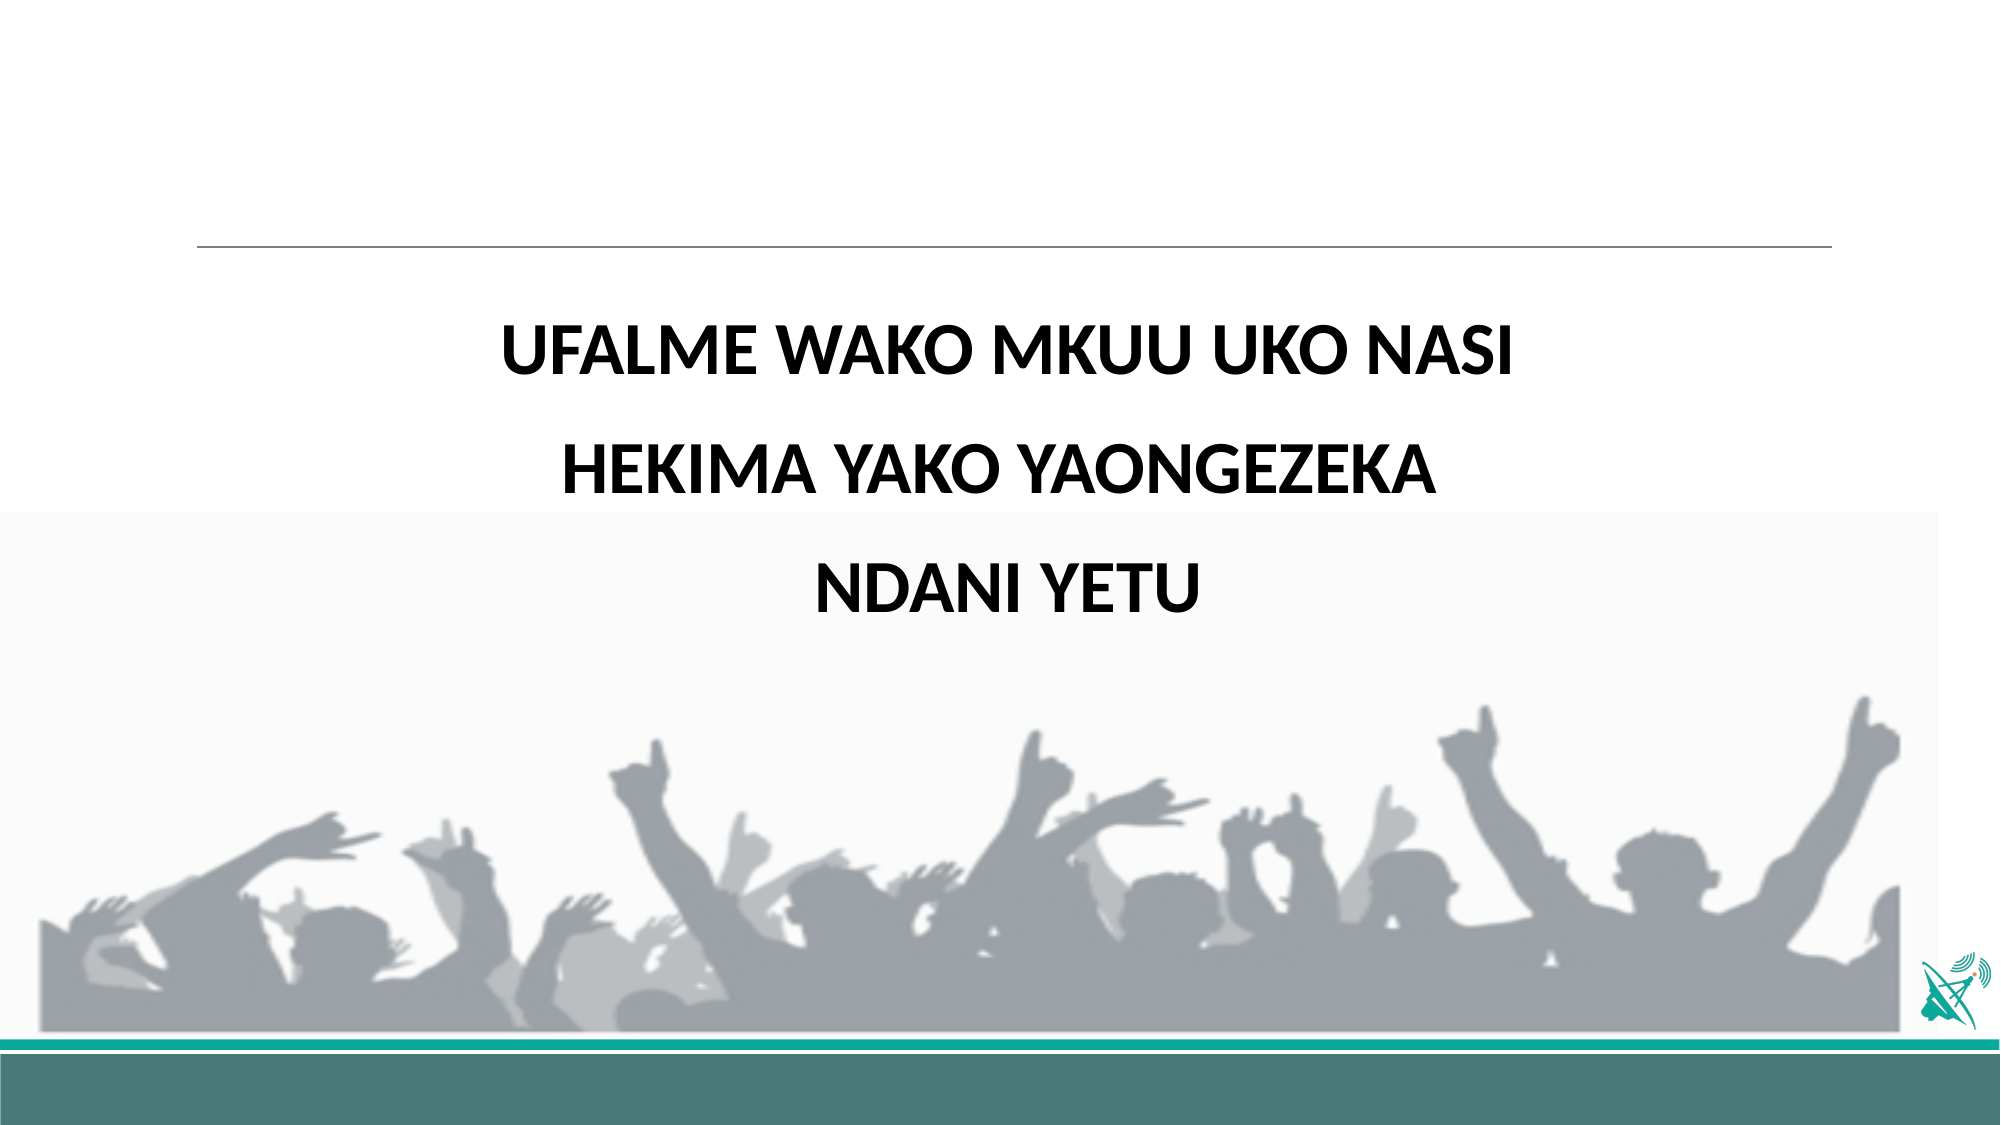

UFALME WAKO MKUU UKO NASI
HEKIMA YAKO YAONGEZEKA
NDANI YETU